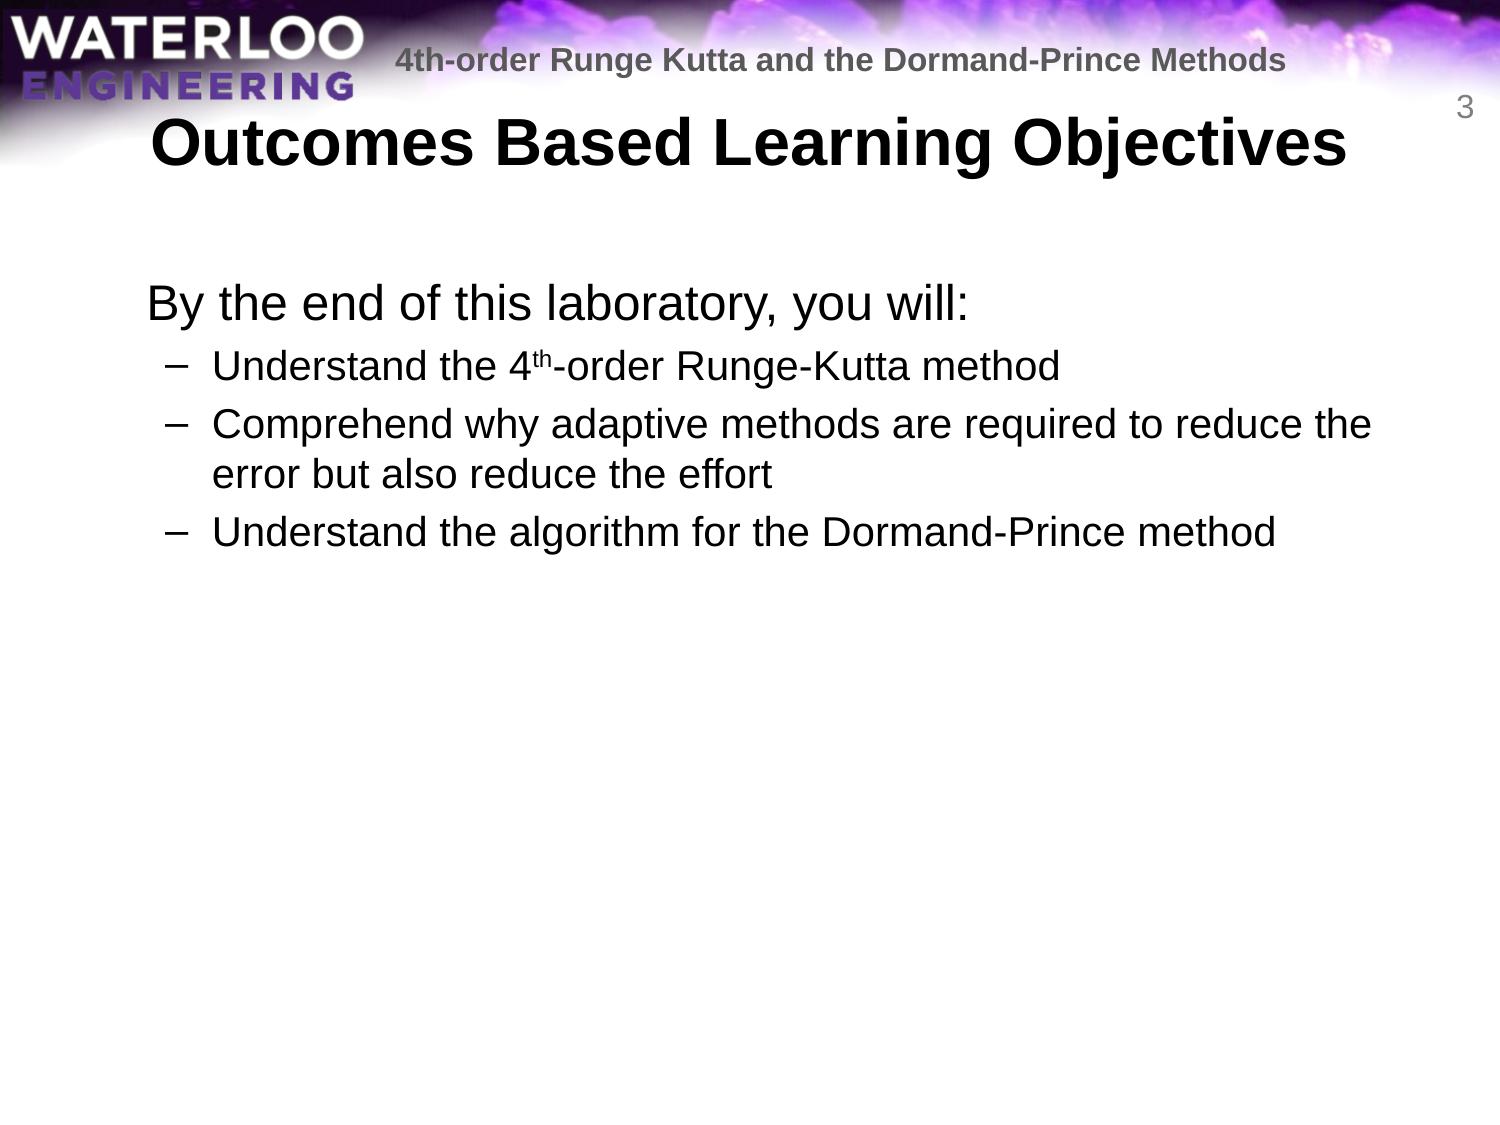

4th-order Runge Kutta and the Dormand-Prince Methods
# Outcomes Based Learning Objectives
3
	By the end of this laboratory, you will:
Understand the 4th-order Runge-Kutta method
Comprehend why adaptive methods are required to reduce the error but also reduce the effort
Understand the algorithm for the Dormand-Prince method